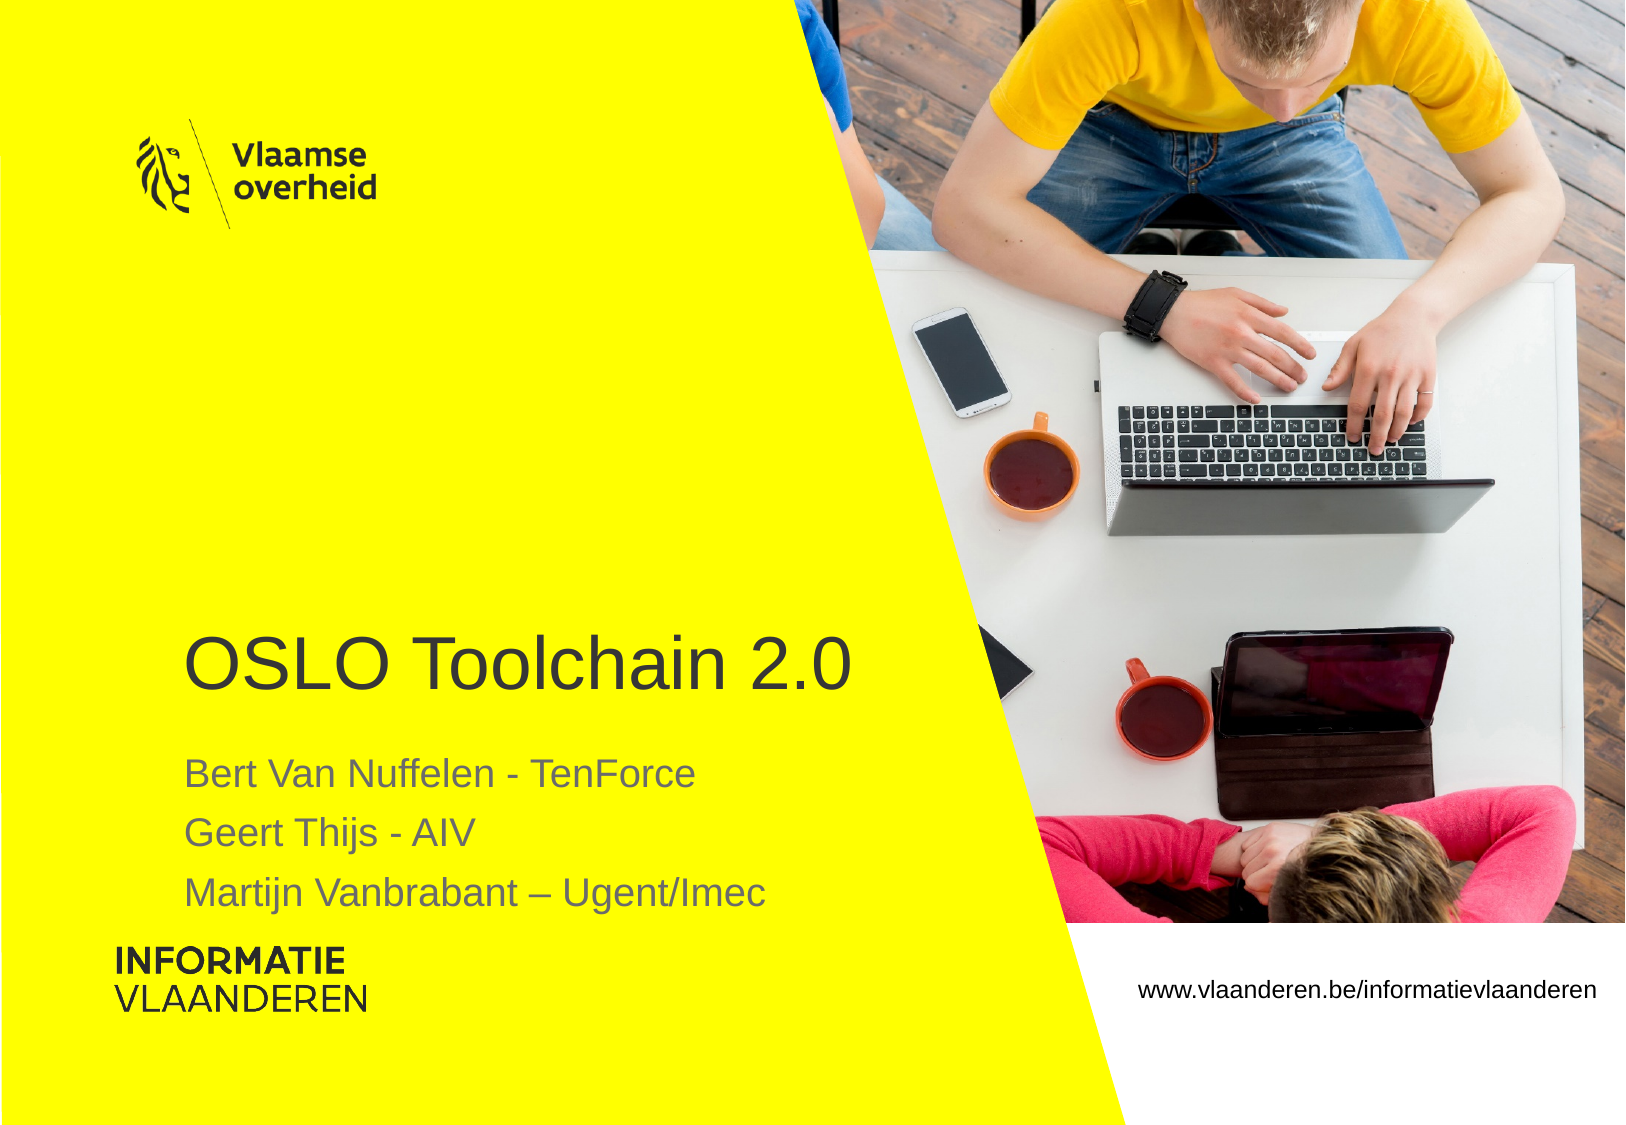

# OSLO Toolchain 2.0
Bert Van Nuffelen - TenForce
Geert Thijs - AIV
Martijn Vanbrabant – Ugent/Imec